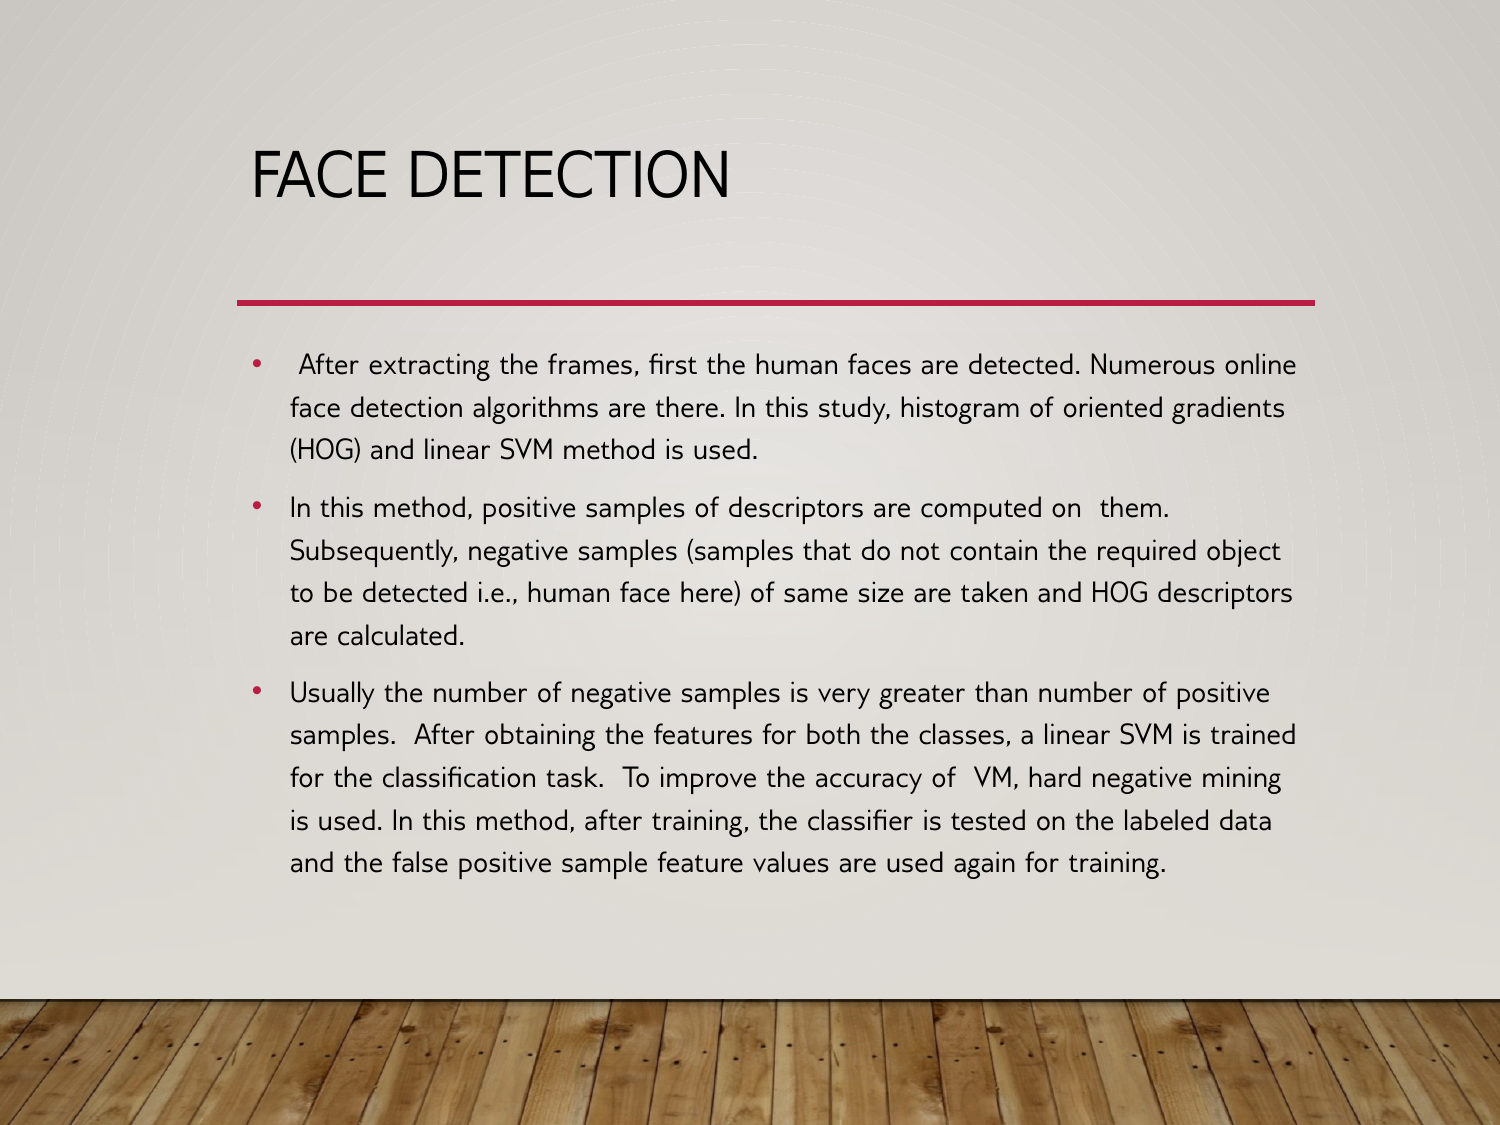

# Face detection
 After extracting the frames, first the human faces are detected. Numerous online face detection algorithms are there. In this study, histogram of oriented gradients (HOG) and linear SVM method is used.
In this method, positive samples of descriptors are computed on  them. Subsequently, negative samples (samples that do not contain the required object to be detected i.e., human face here) of same size are taken and HOG descriptors are calculated.
Usually the number of negative samples is very greater than number of positive samples.  After obtaining the features for both the classes, a linear SVM is trained for the classification task.  To improve the accuracy of  VM, hard negative mining is used. In this method, after training, the classifier is tested on the labeled data and the false positive sample feature values are used again for training.